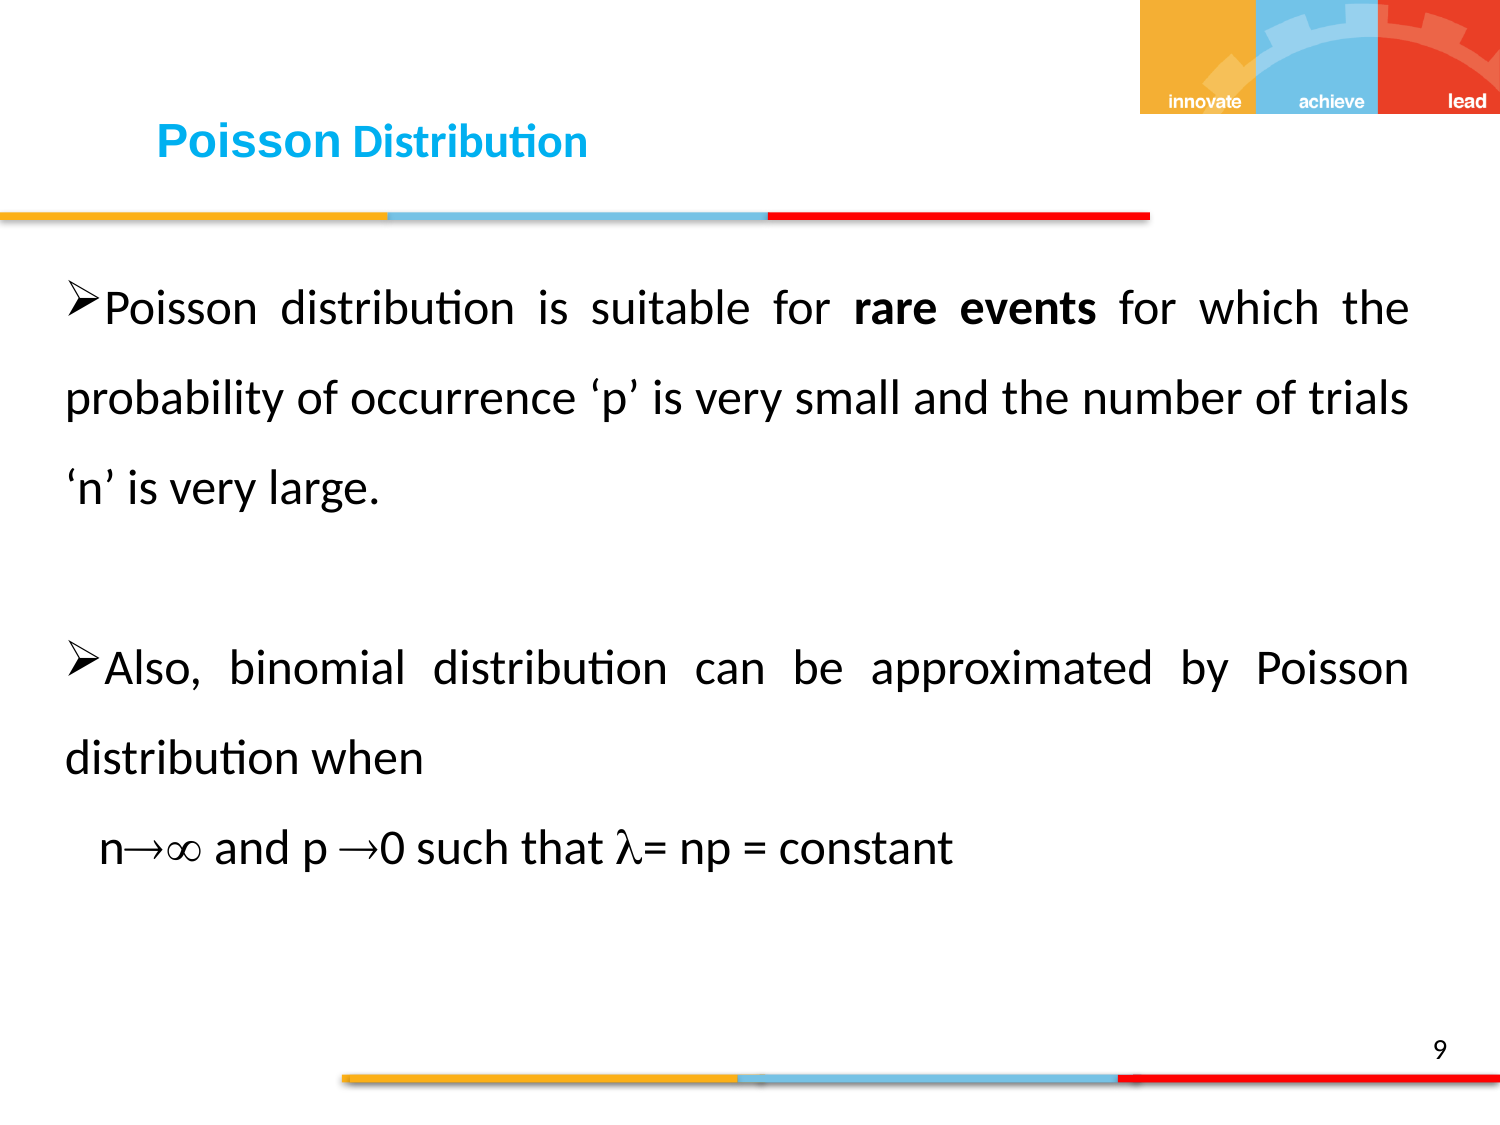

Poisson Distribution
Poisson distribution is suitable for rare events for which the probability of occurrence ‘p’ is very small and the number of trials ‘n’ is very large.

Also, binomial distribution can be approximated by Poisson distribution when
   n→∞ and p →0 such that λ= np = constant
9